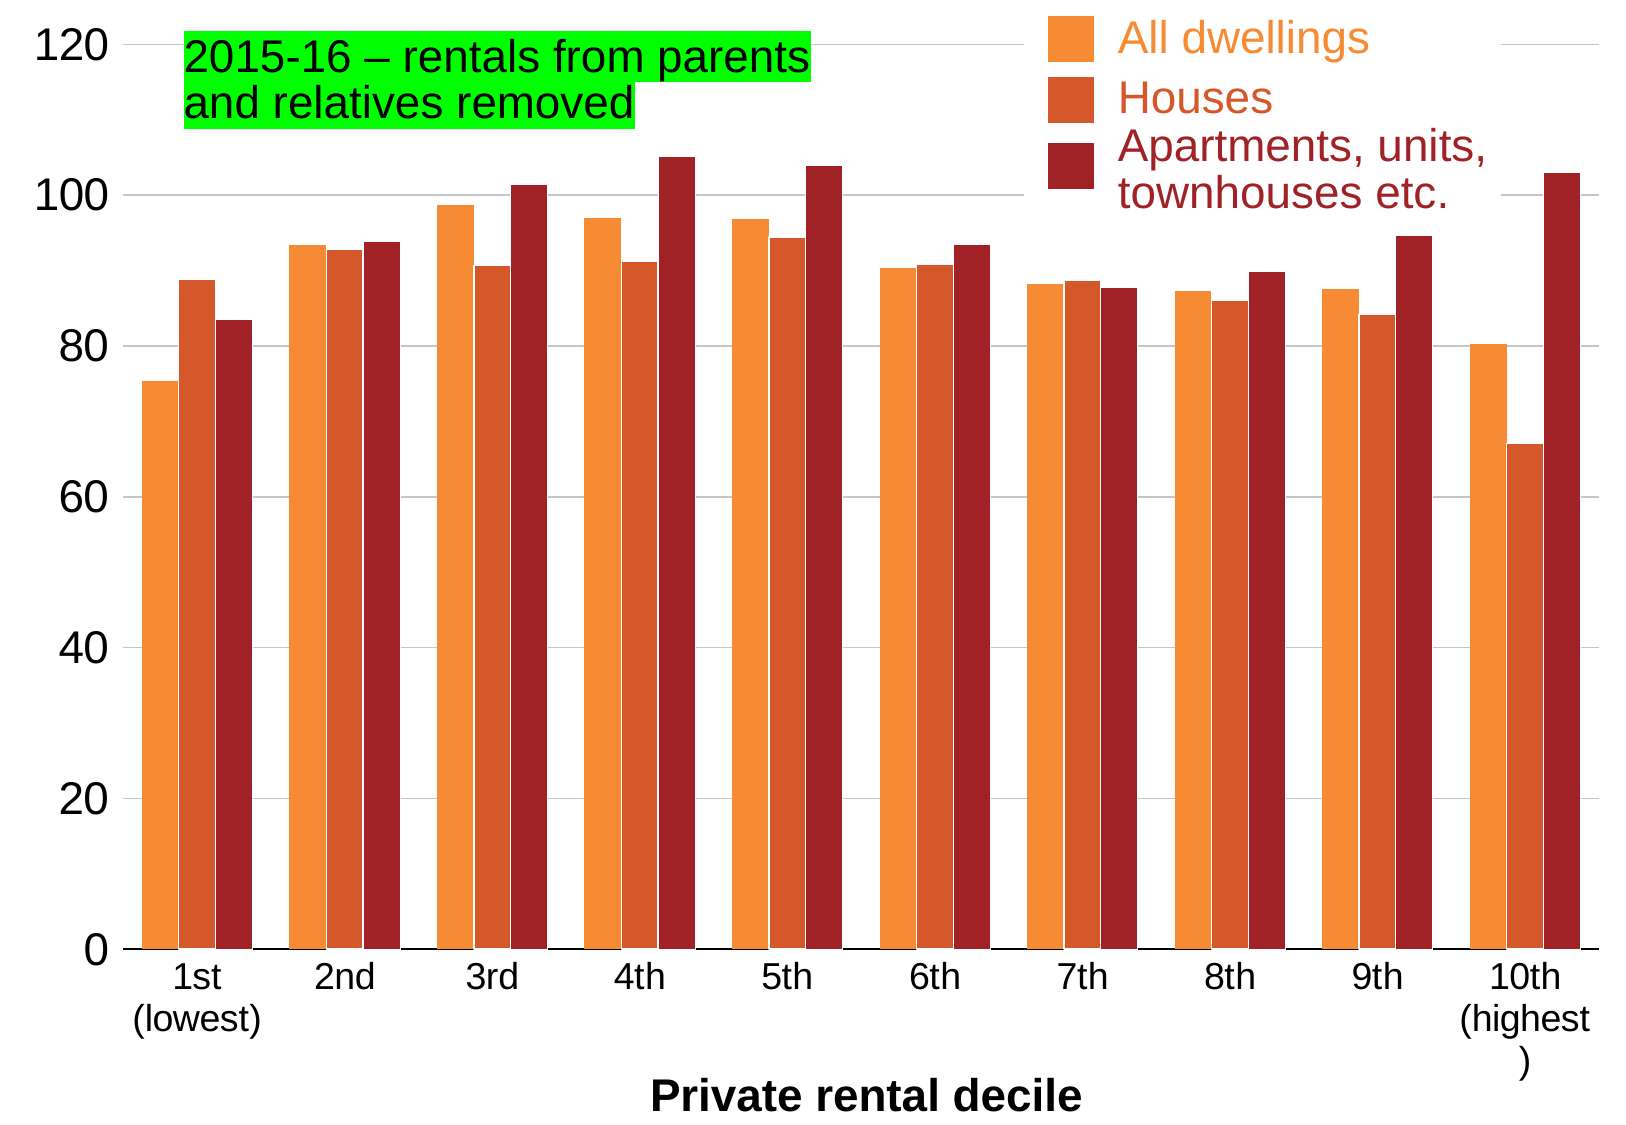

### Chart

| Category | All dwellings | Houses | Attached |
|---|---|---|---|
| 1st
(lowest) | 75.29562361249981 | 88.88122898741923 | 83.53040097754129 |
| 2nd | 93.39139033616652 | 92.8690287992045 | 93.90552813072674 |
| 3rd | 98.69758600461836 | 90.6881402428184 | 101.47131852340544 |
| 4th | 96.9119423932261 | 91.27594901318307 | 105.1609688432201 |
| 5th | 96.90972532952074 | 94.45150417735542 | 103.99815874268404 |
| 6th | 90.40895938952511 | 90.81809932890886 | 93.48038404361071 |
| 7th | 88.25980632995521 | 88.70871394159187 | 87.71838168685312 |
| 8th | 87.24014387118805 | 86.09131887973945 | 89.90347296421086 |
| 9th | 87.60993020187115 | 84.1806896443257 | 94.5927574582993 |
| 10th
(highest) | 80.251628539969 | 67.06487216159192 | 103.05706530638469 |

All dwellings
2015-16 – rentals from parents and relatives removed

Houses
Apartments, units, townhouses etc.

Private rental decile